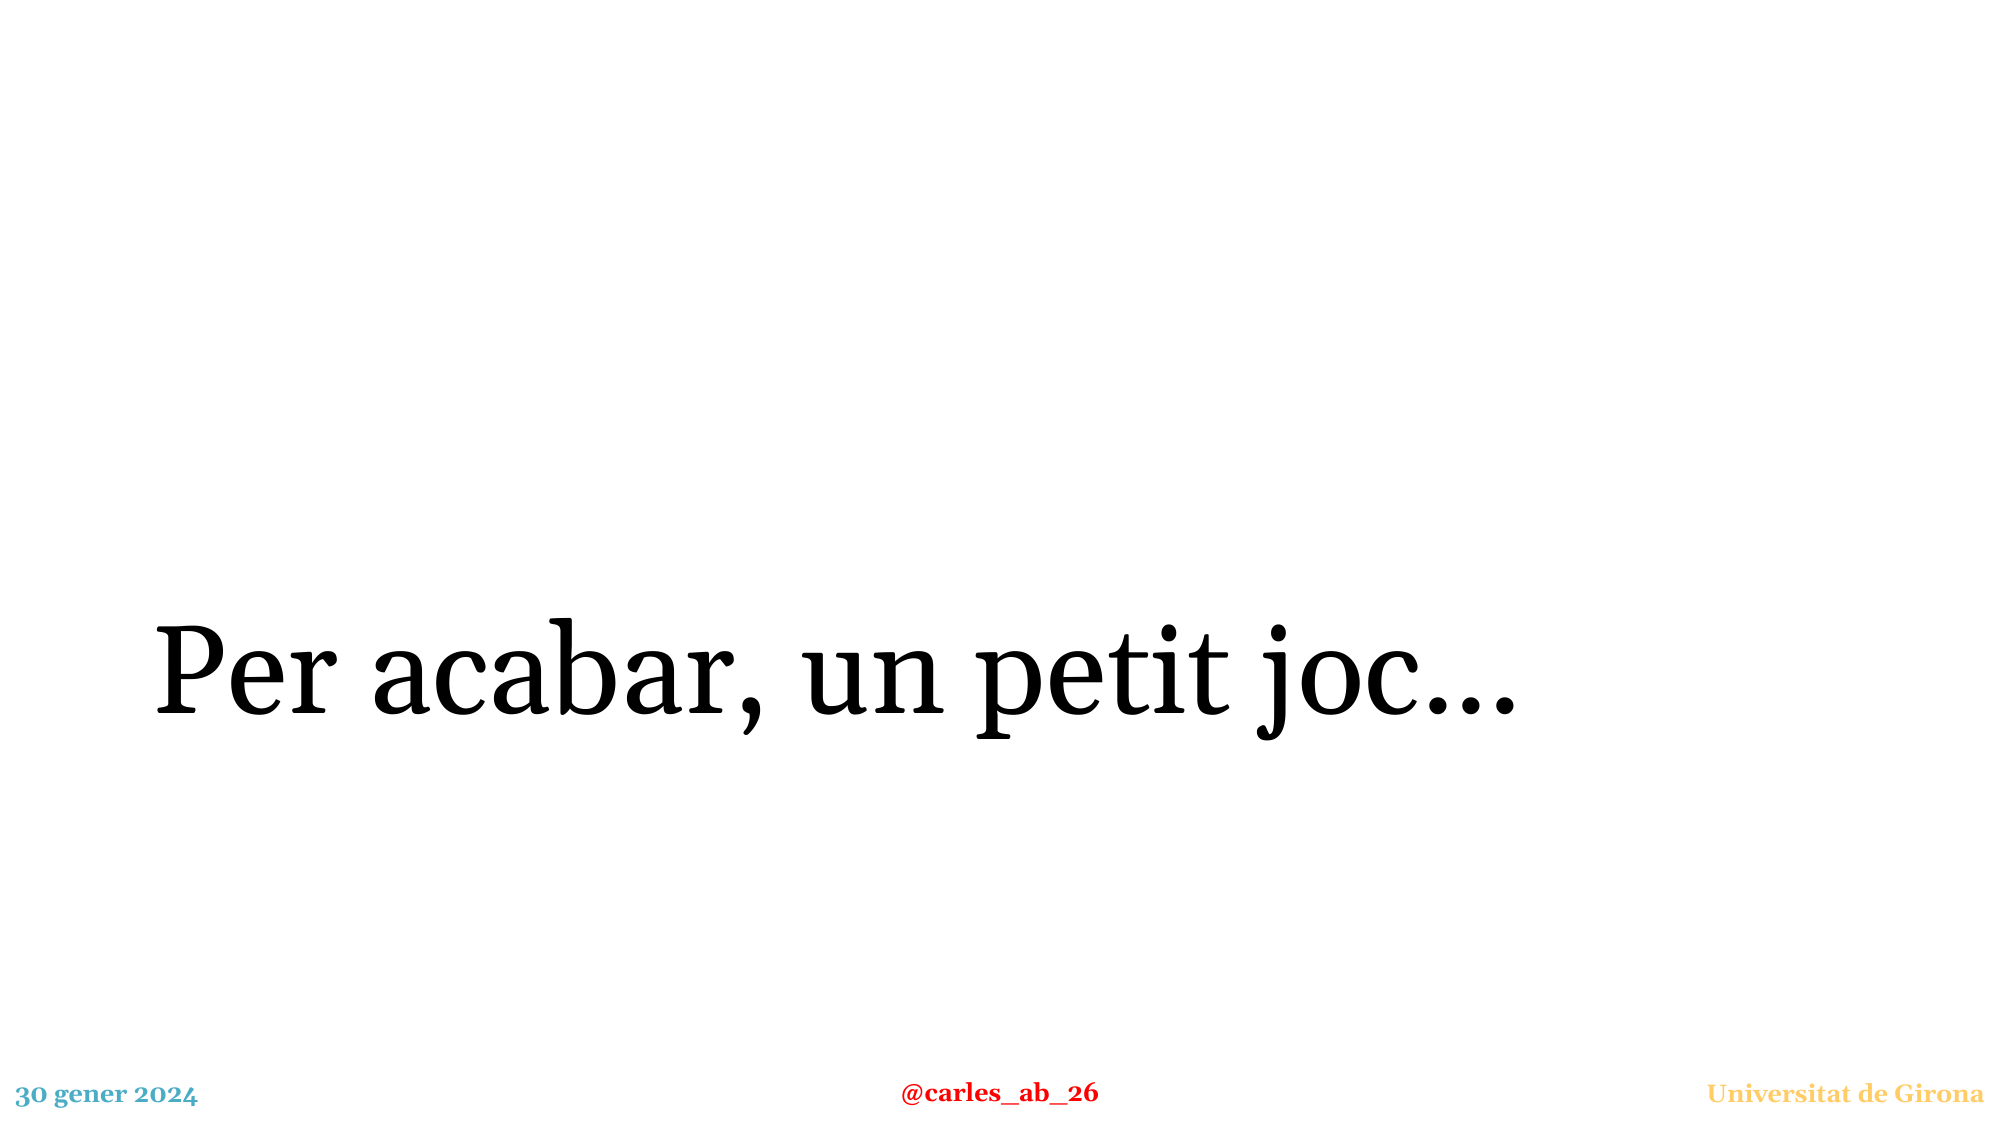

# Per acabar, un petit joc...
@carles_ab_26